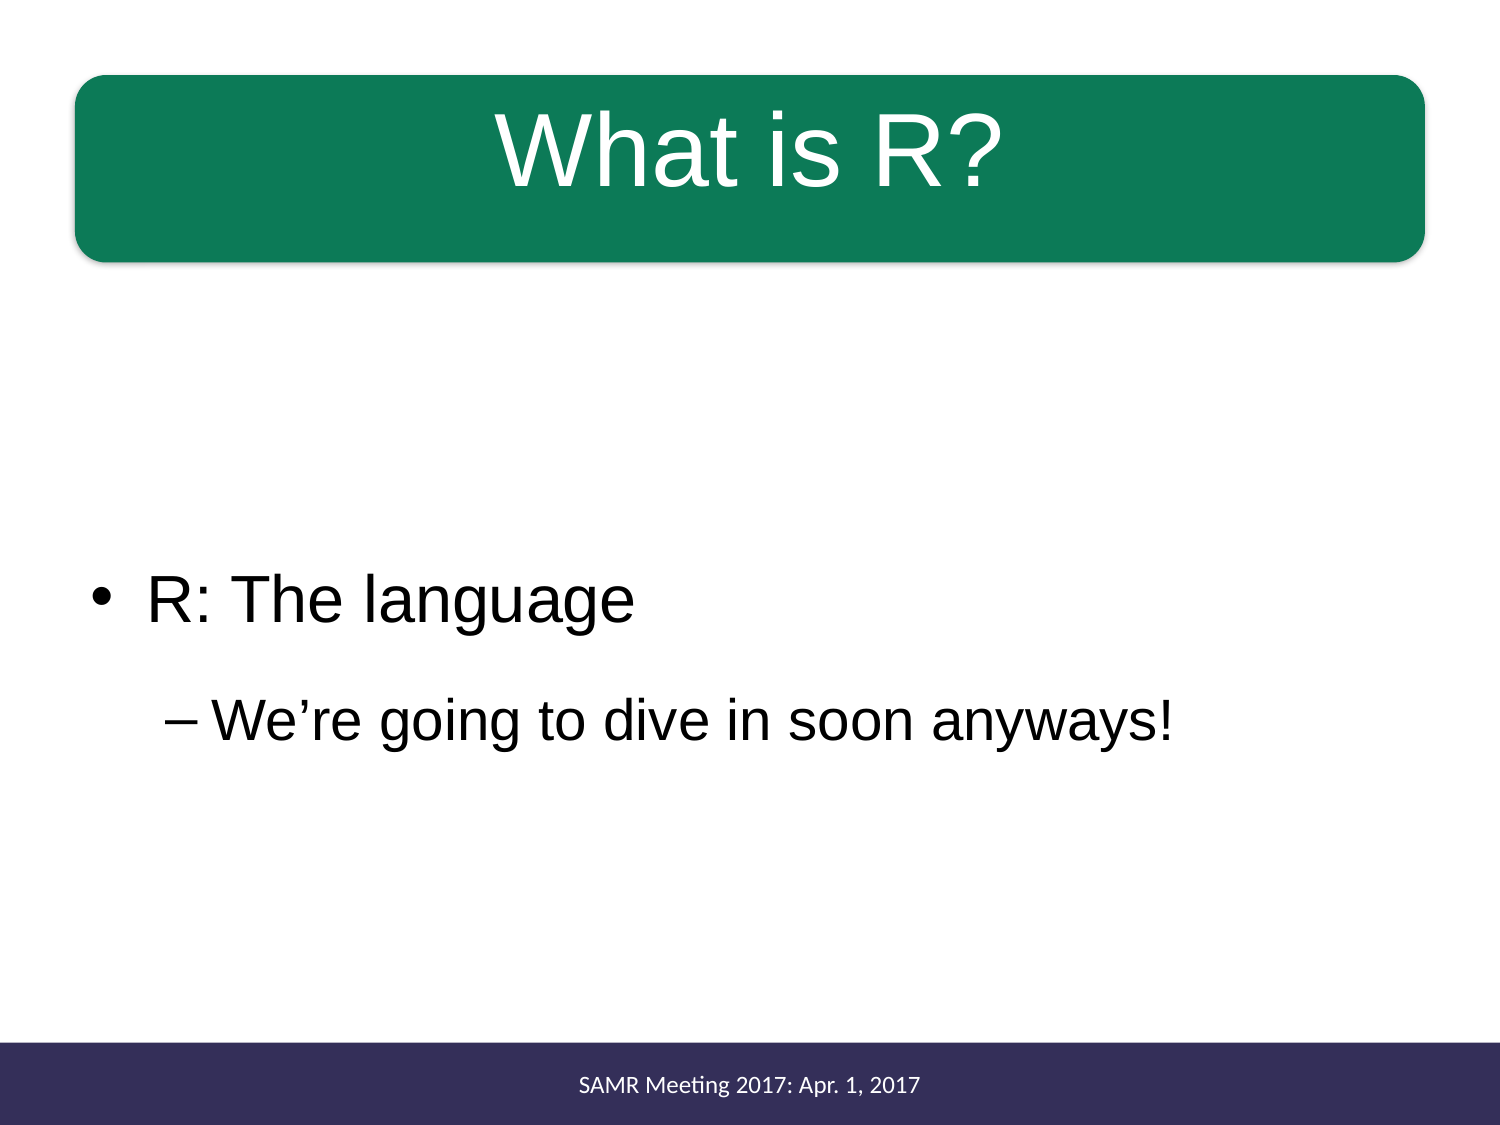

# What is R?
R: The language
We’re going to dive in soon anyways!